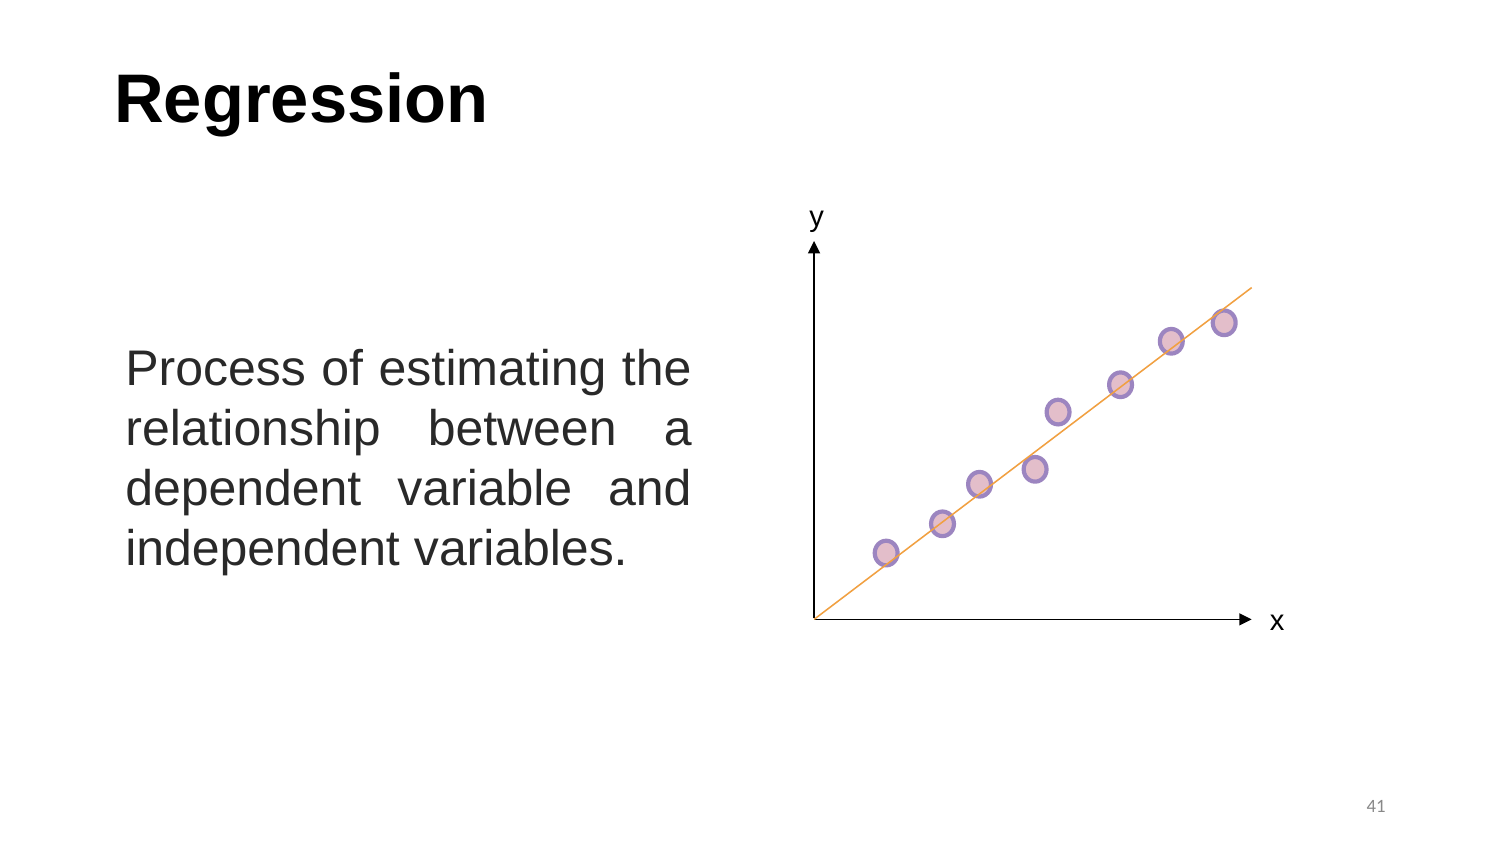

# Regression
y

Process of estimating the relationship between a dependent variable and independent variables.

x
41